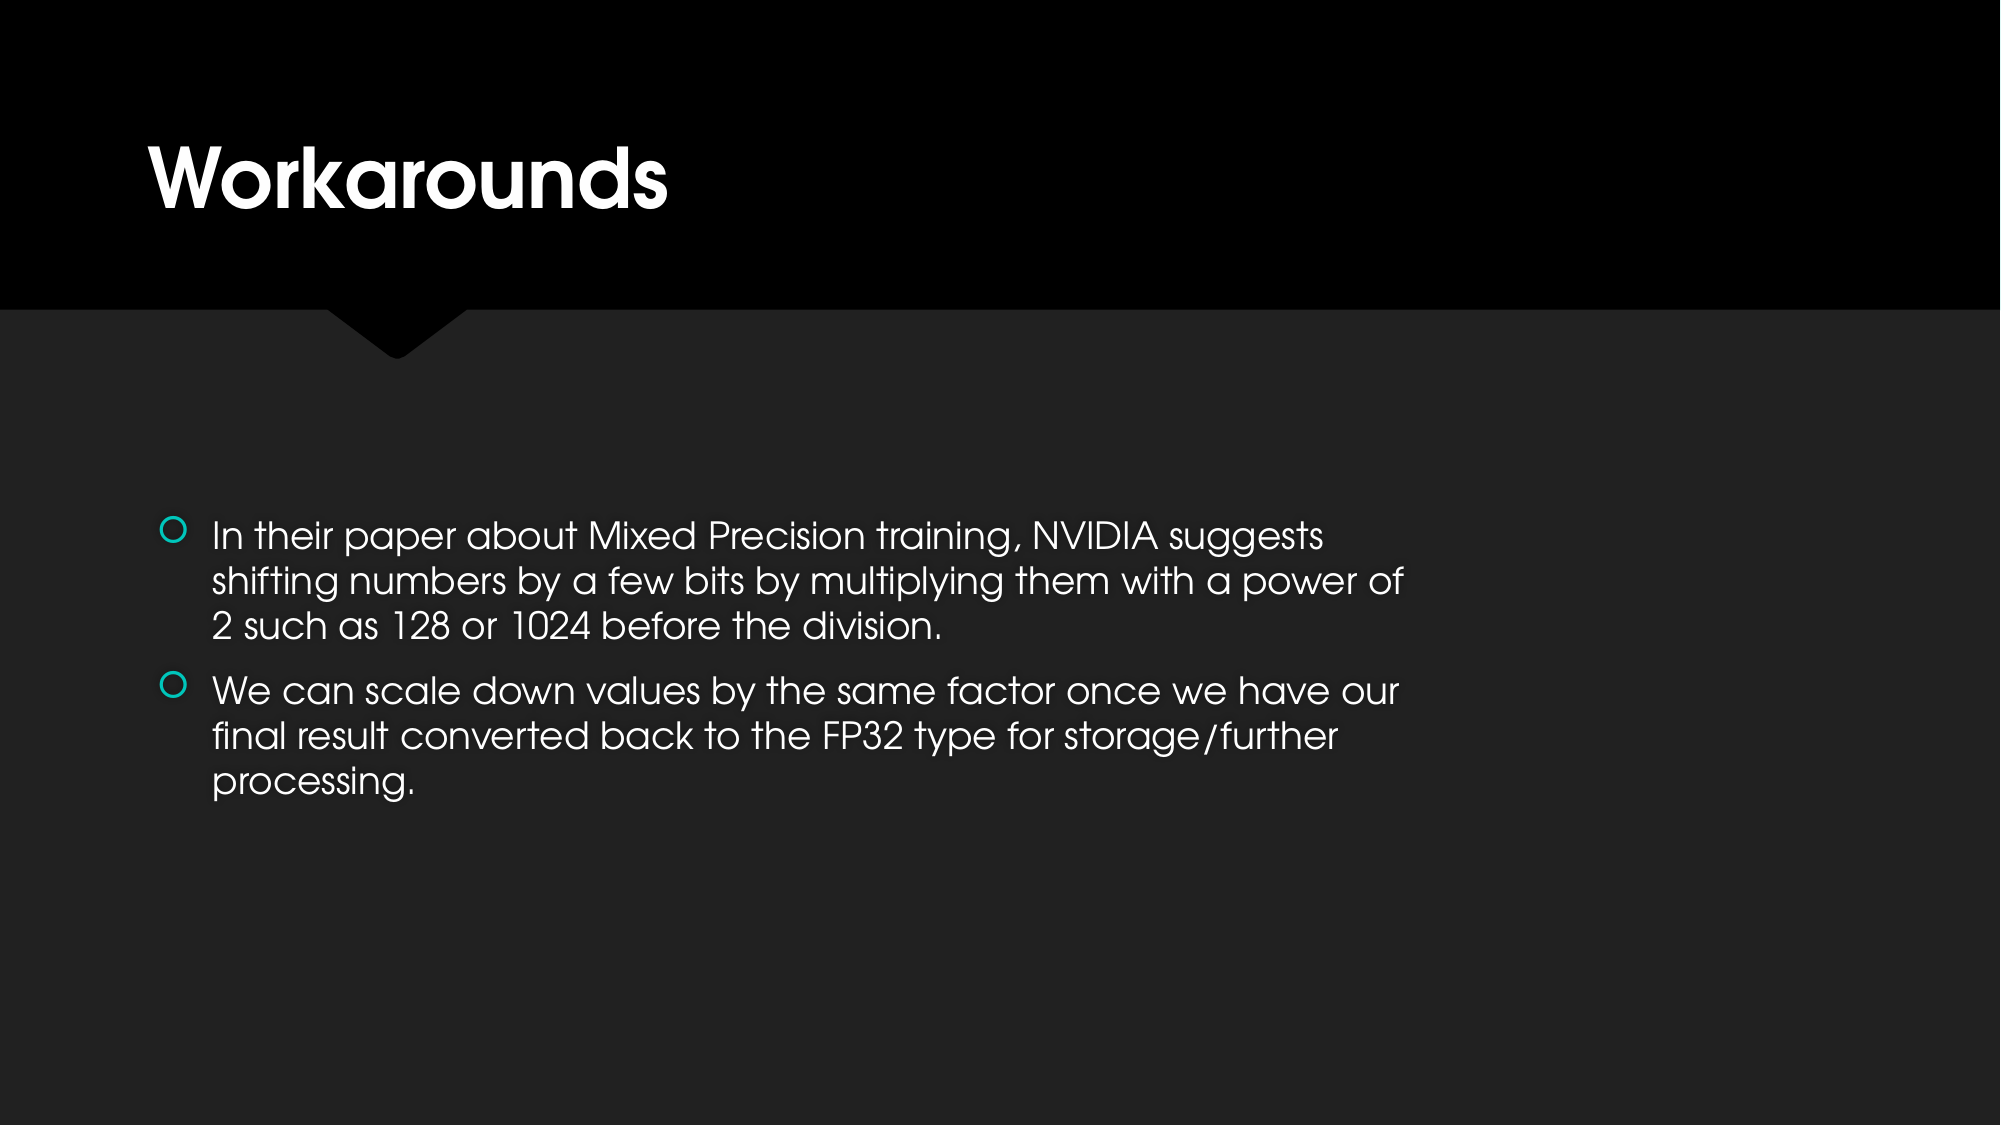

# Workarounds
In their paper about Mixed Precision training, NVIDIA suggests shifting numbers by a few bits by multiplying them with a power of 2 such as 128 or 1024 before the division.
We can scale down values by the same factor once we have our final result converted back to the FP32 type for storage/further processing.